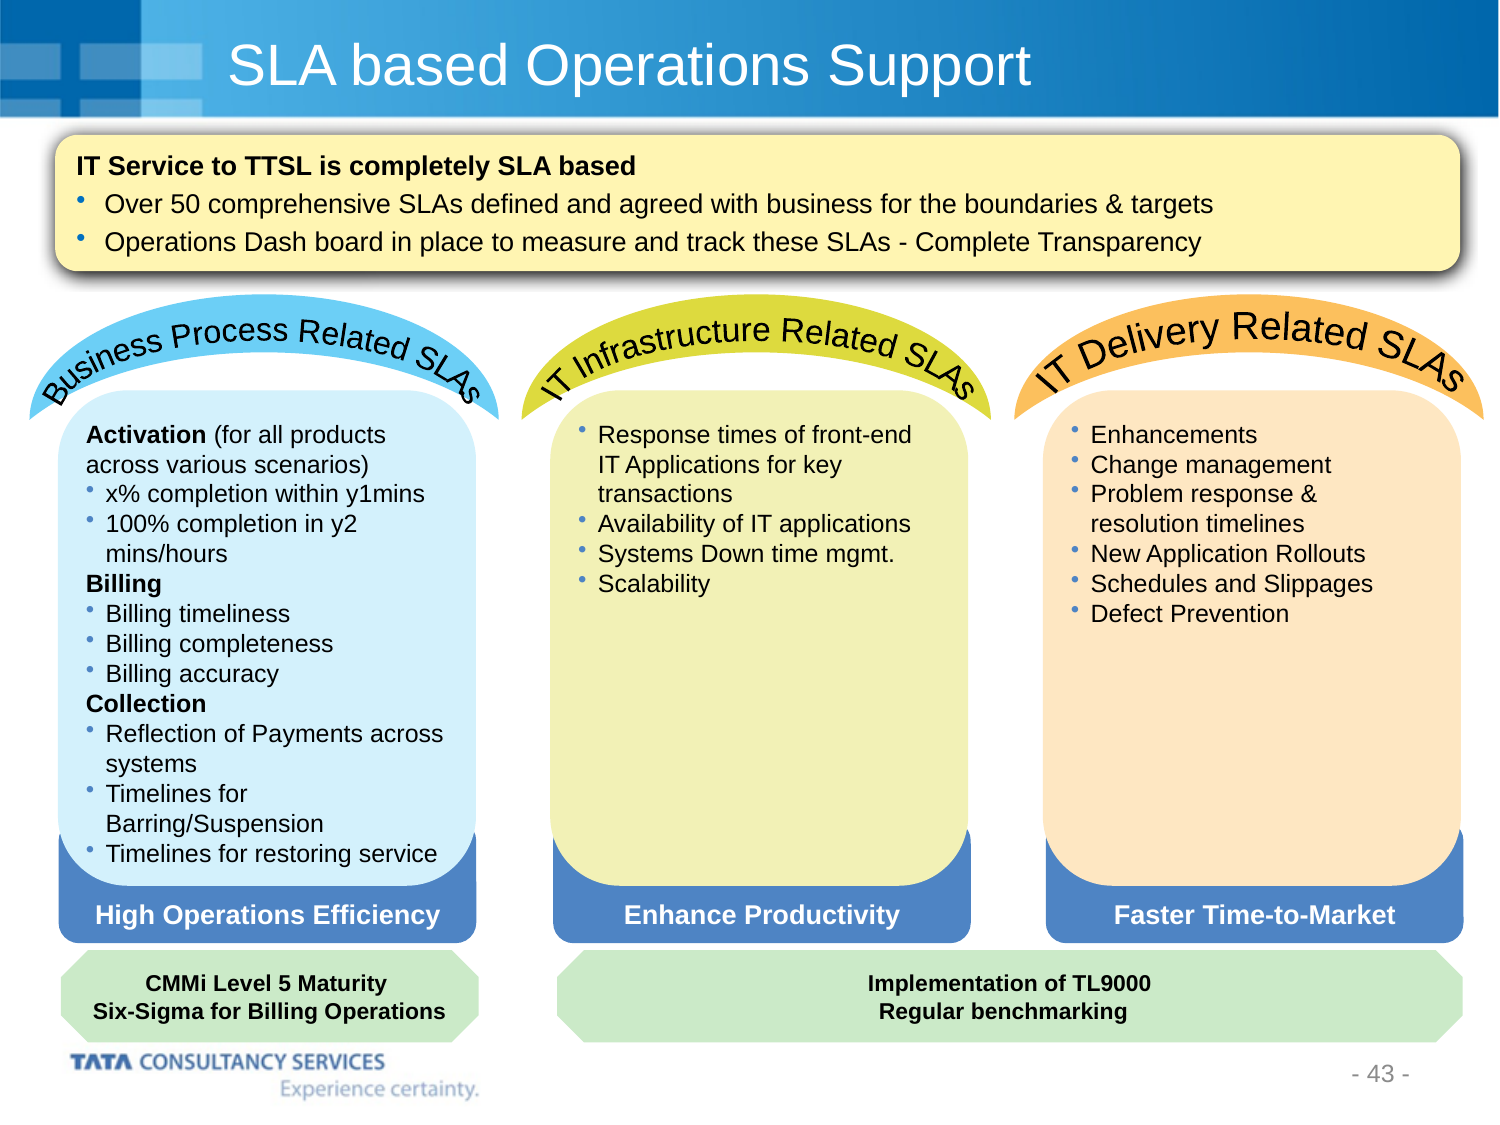

# SLA based Operations Support

IT Service to TTSL is completely SLA based
Over 50 comprehensive SLAs defined and agreed with business for the boundaries & targets
Operations Dash board in place to measure and track these SLAs - Complete Transparency
- 43 -
Business Process Related SLAs
IT Infrastructure Related SLAs
IT Delivery Related SLAs
Activation (for all products
across various scenarios)
x% completion within y1mins
100% completion in y2 mins/hours
Billing
Billing timeliness
Billing completeness
Billing accuracy
Collection
Reflection of Payments across systems
Timelines for Barring/Suspension
Timelines for restoring service
Response times of front-end IT Applications for key transactions
Availability of IT applications
Systems Down time mgmt.
Scalability

Enhancements
Change management
Problem response & resolution timelines
New Application Rollouts
Schedules and Slippages
Defect Prevention
High Operations Efficiency
Enhance Productivity
Faster Time-to-Market
CMMi Level 5 Maturity
Six-Sigma for Billing Operations
Implementation of TL9000
Regular benchmarking
- 43 -